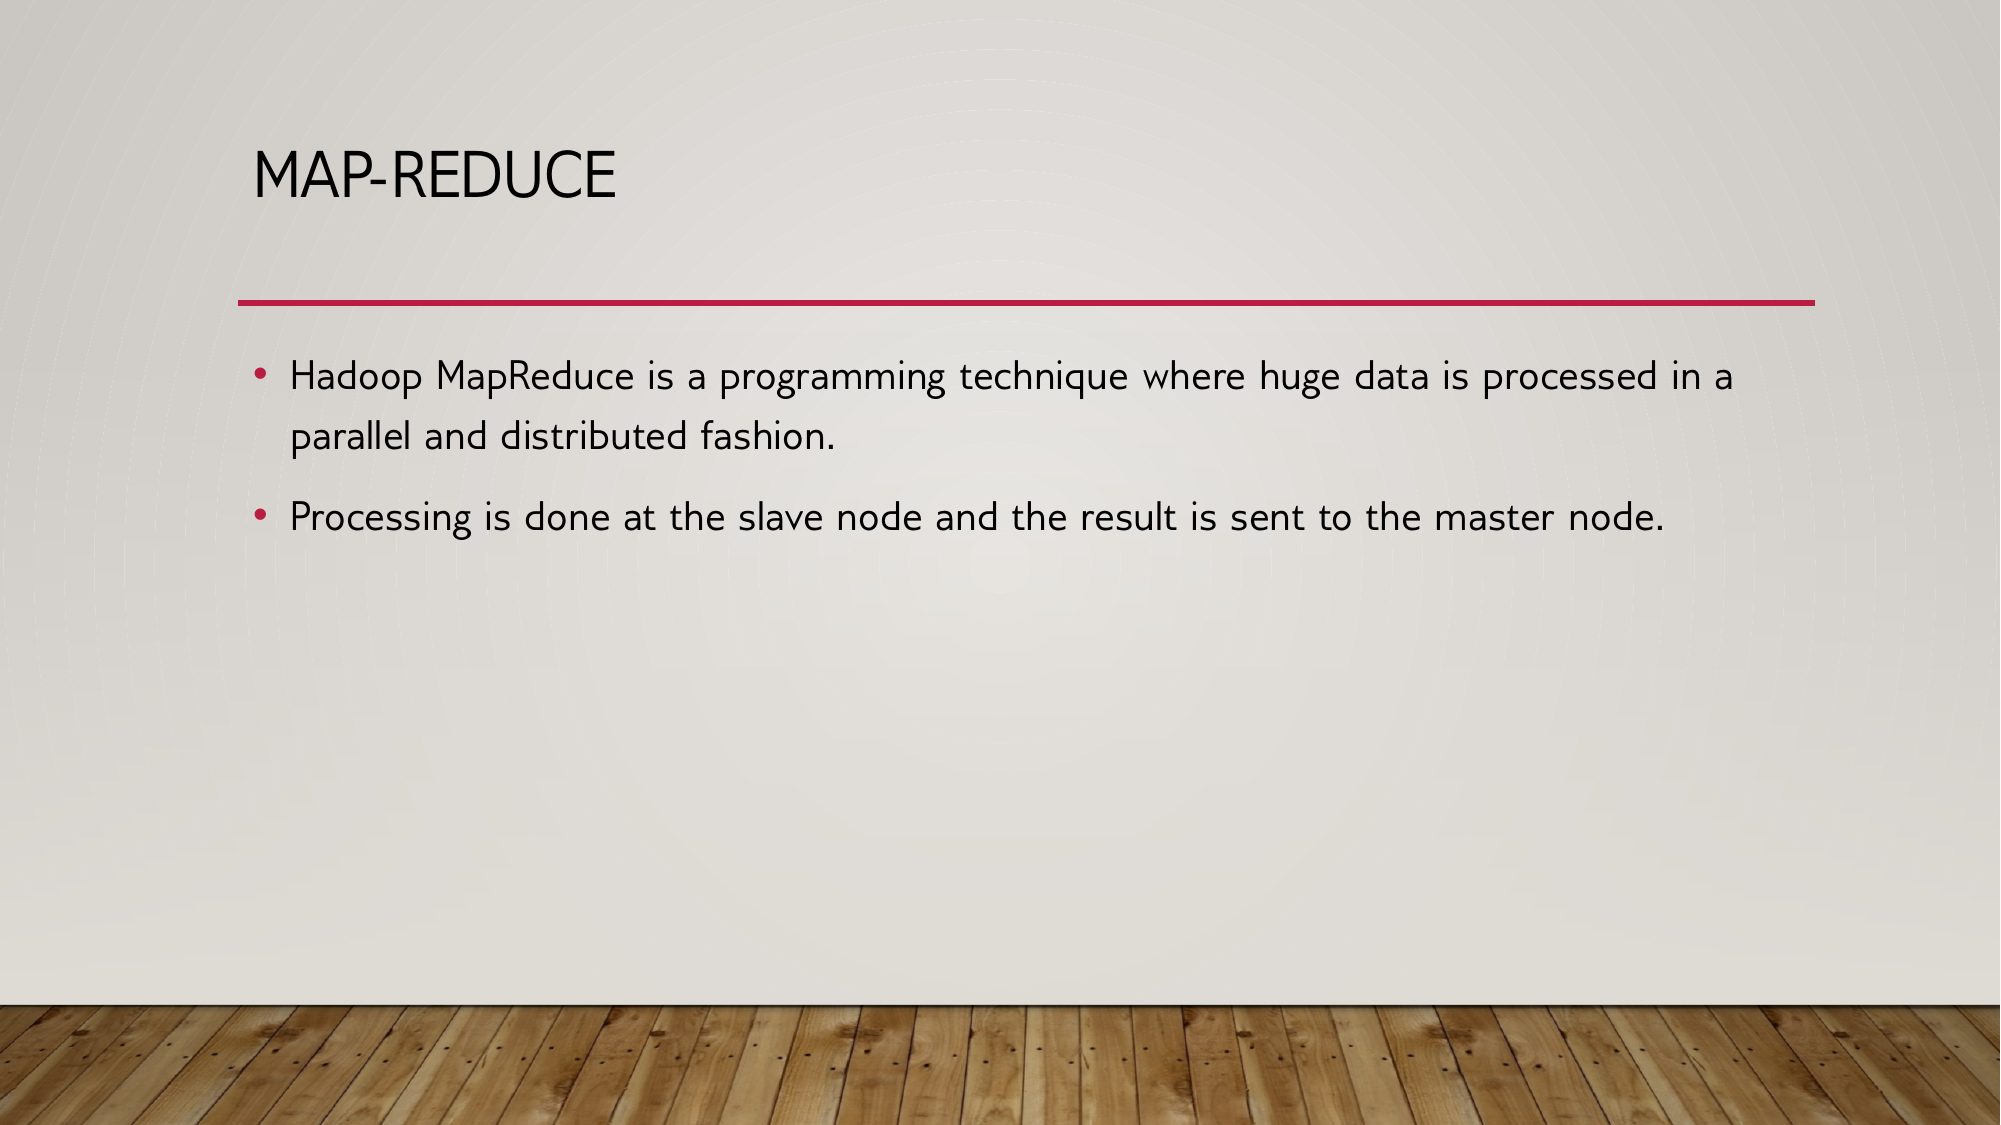

# Map-Reduce
Hadoop MapReduce is a programming technique where huge data is processed in a parallel and distributed fashion.
Processing is done at the slave node and the result is sent to the master node.